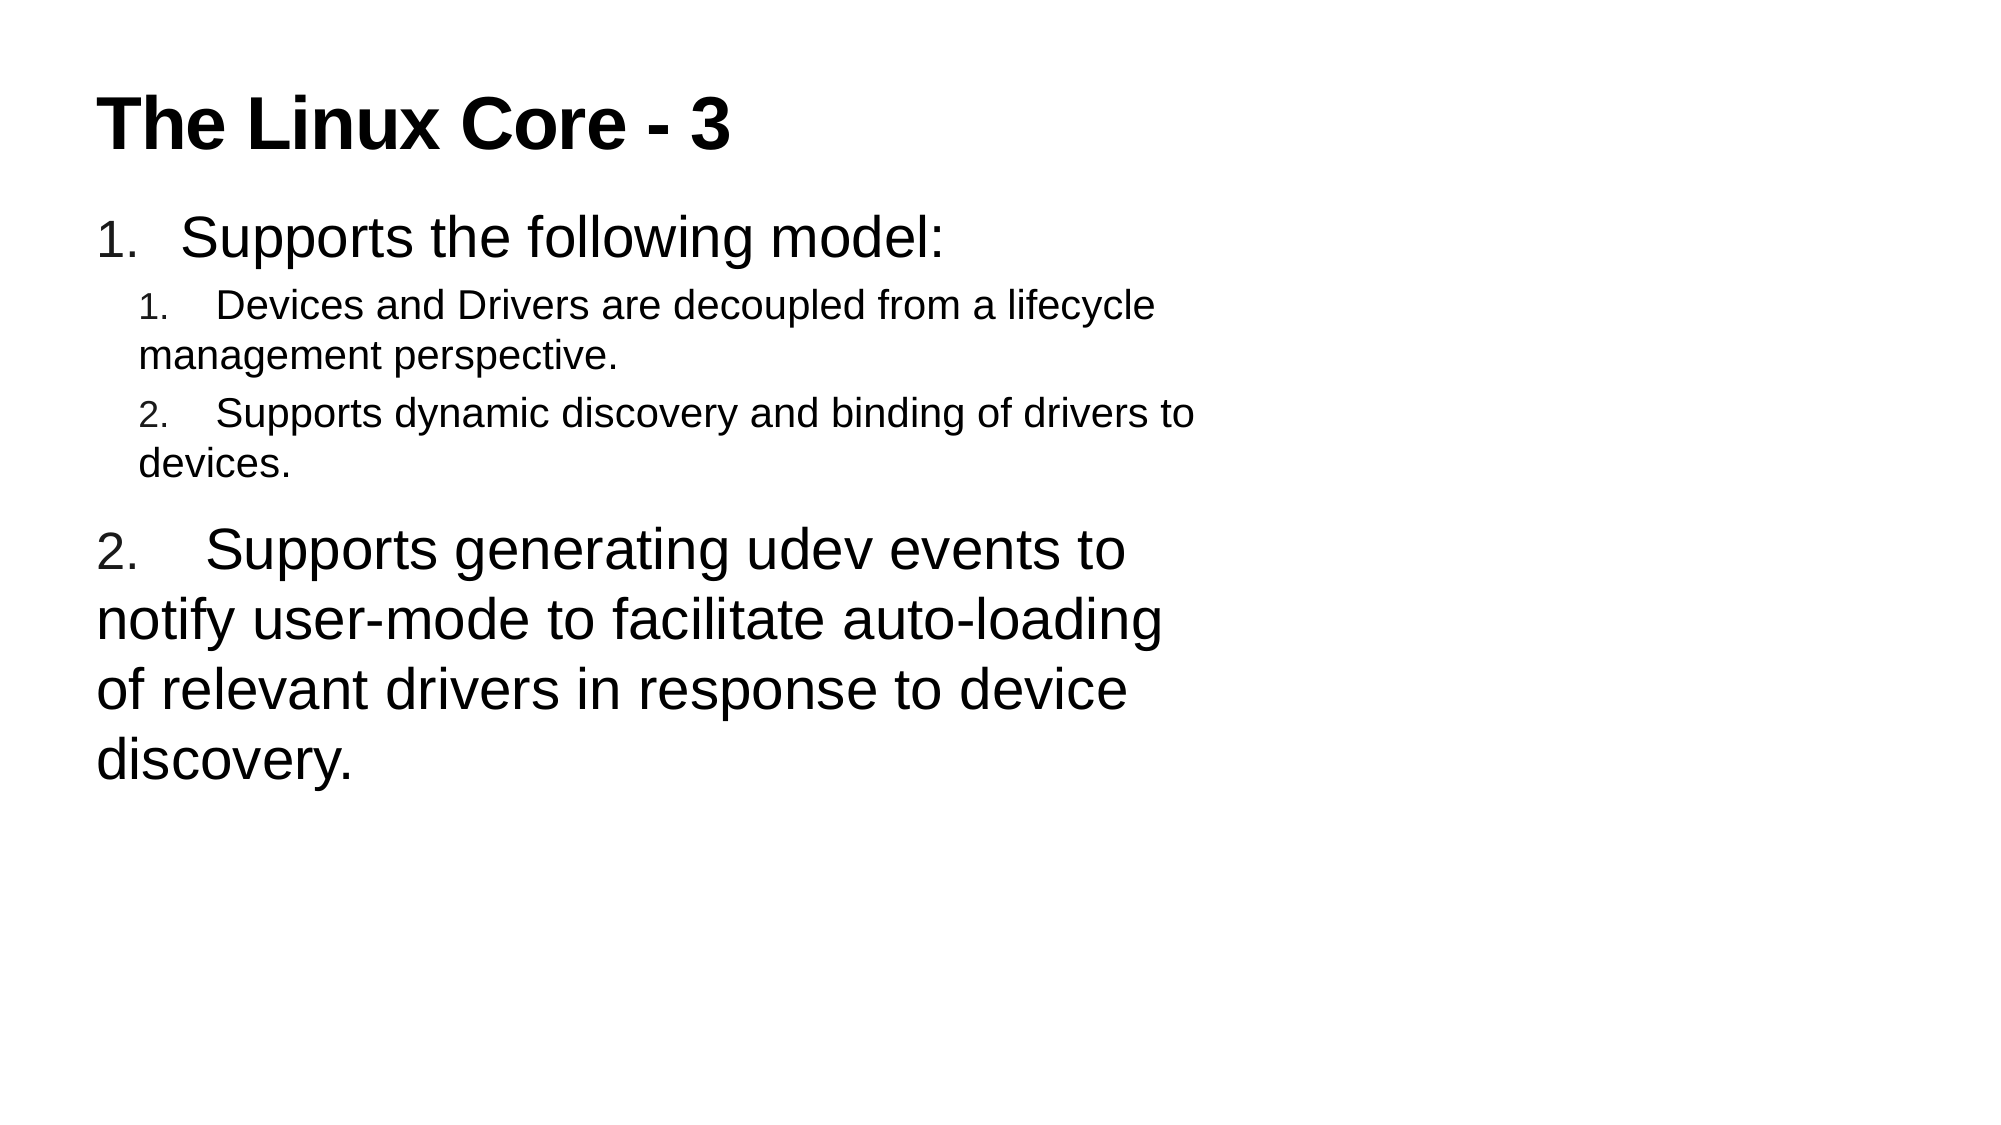

# The Linux Core - 3
Supports the following model:
    Devices and Drivers are decoupled from a lifecycle management perspective.
    Supports dynamic discovery and binding of drivers to devices.
    Supports generating udev events to notify user-mode to facilitate auto-loading of relevant drivers in response to device discovery.